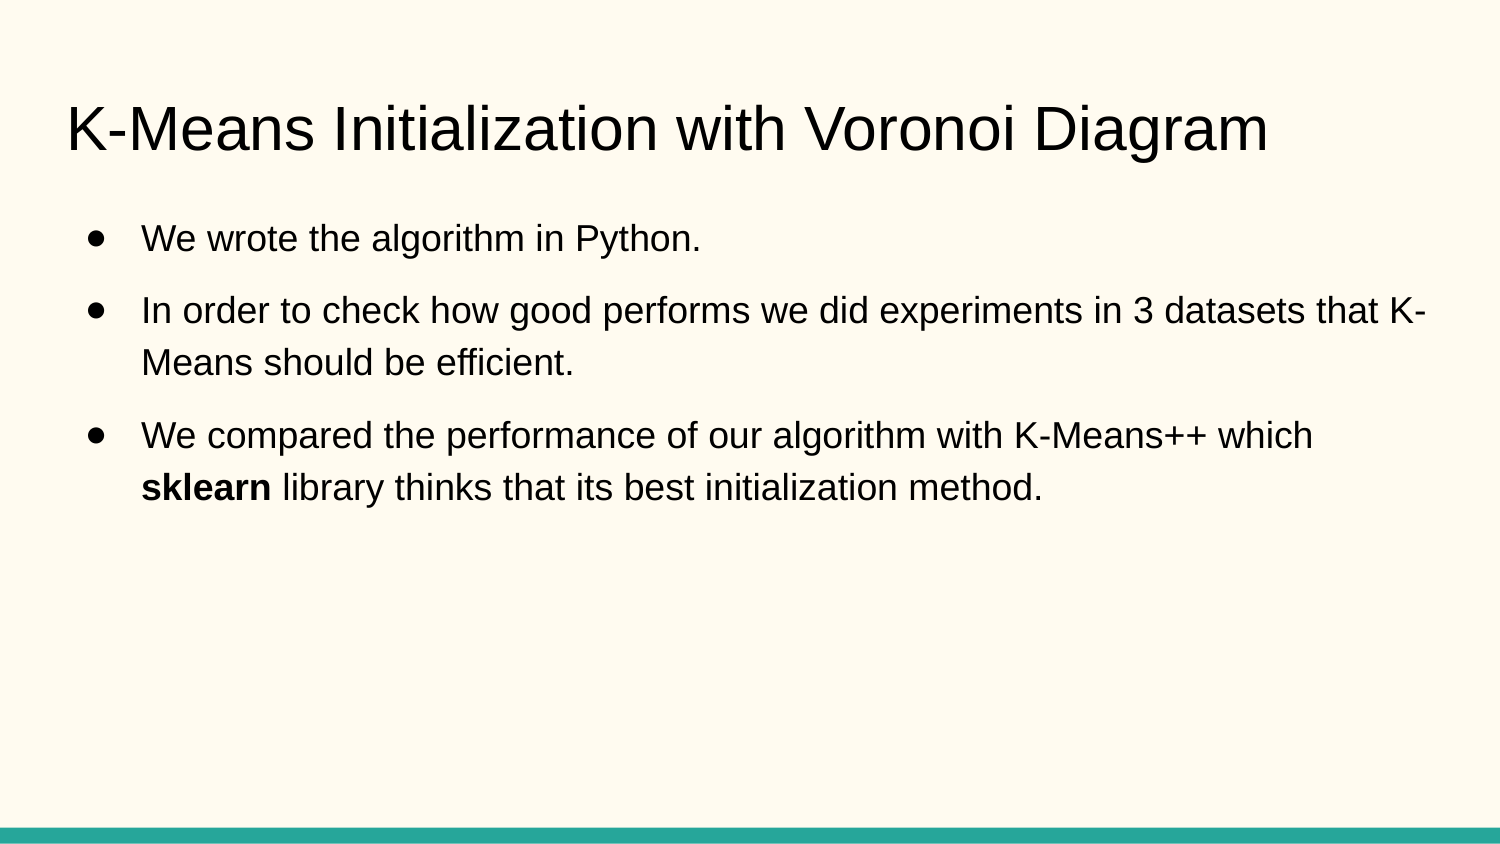

# K-Means Initialization with Voronoi Diagram

We wrote the algorithm in Python.
In order to check how good performs we did experiments in 3 datasets that K-Means should be efficient.
We compared the performance of our algorithm with K-Means++ which sklearn library thinks that its best initialization method.